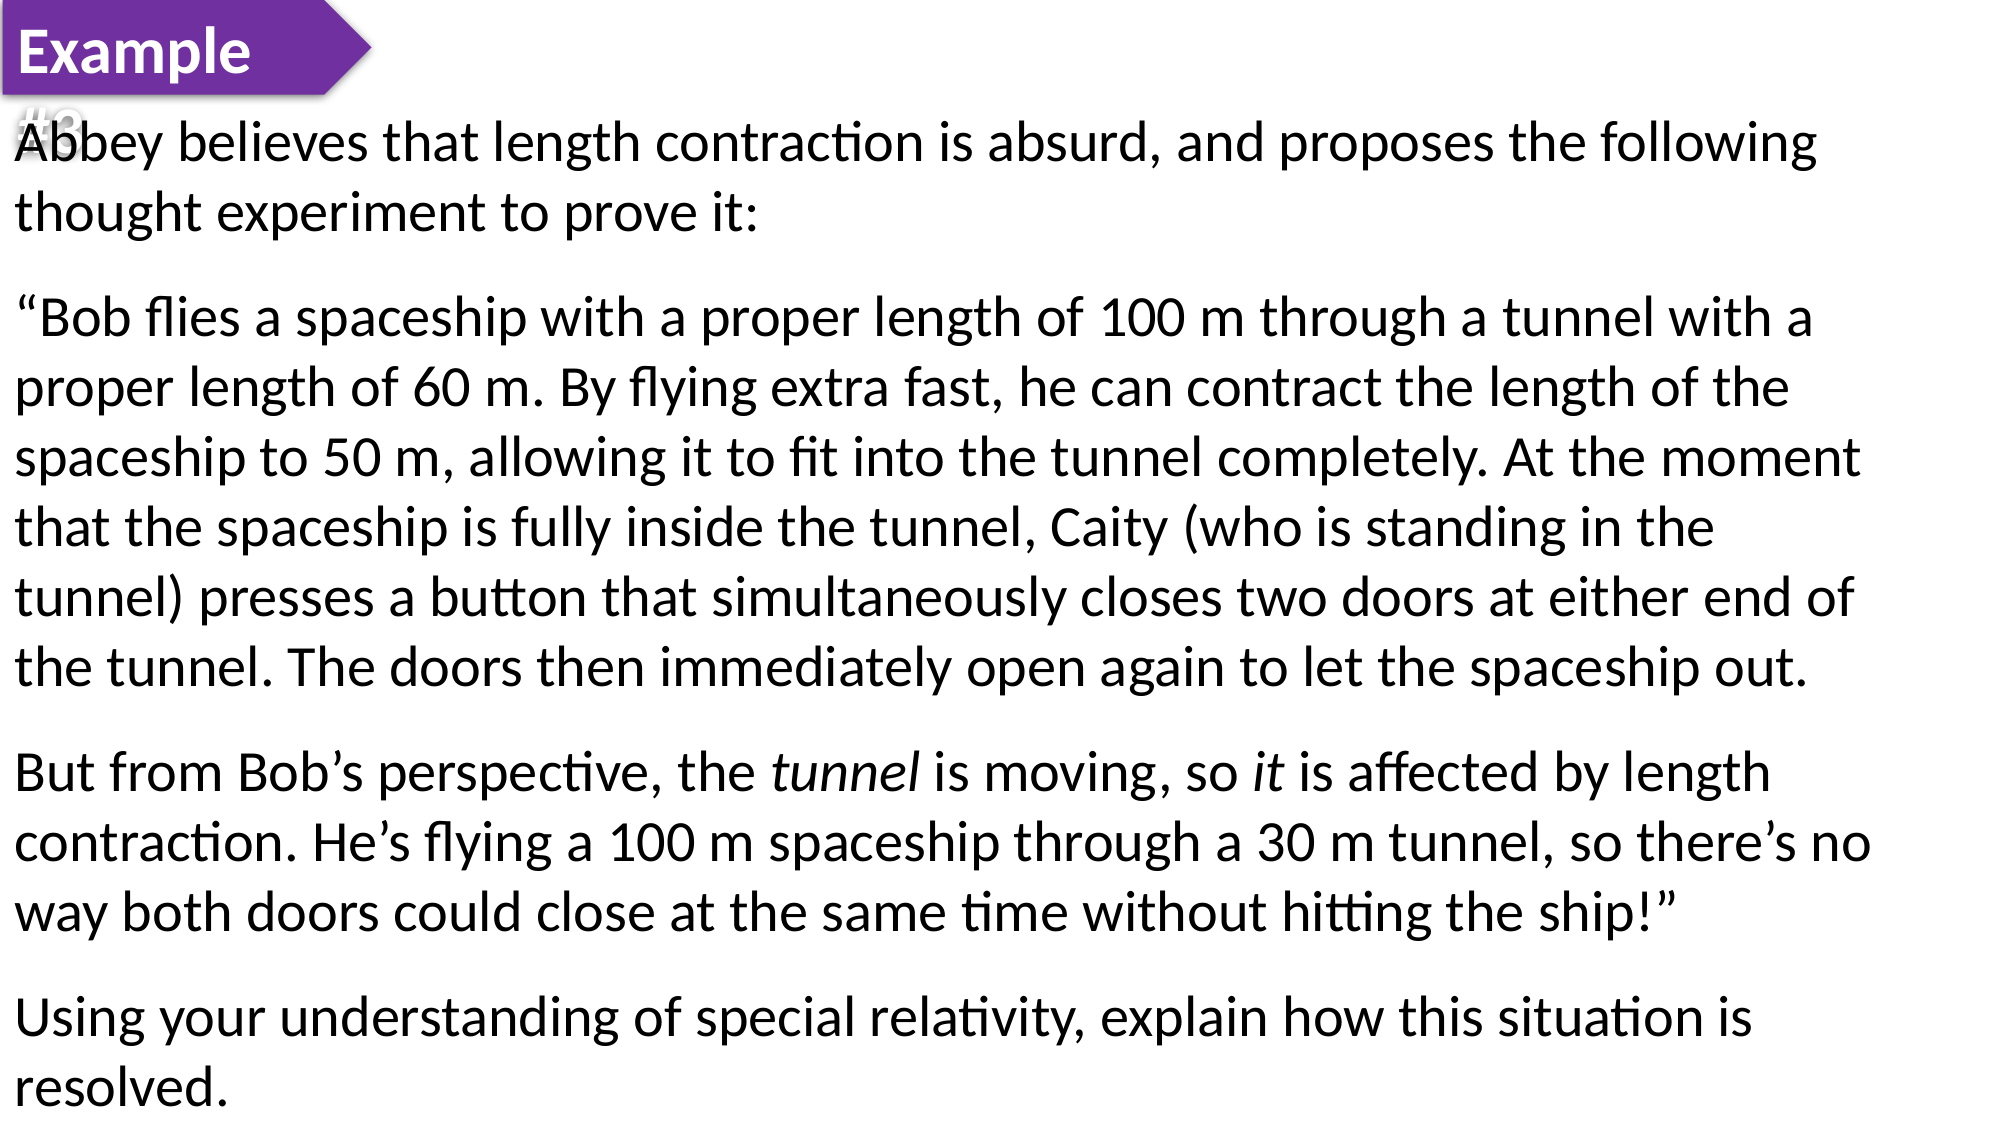

Example #3
Abbey believes that length contraction is absurd, and proposes the following thought experiment to prove it:

“Bob flies a spaceship with a proper length of 100 m through a tunnel with a proper length of 60 m. By flying extra fast, he can contract the length of the spaceship to 50 m, allowing it to fit into the tunnel completely. At the moment that the spaceship is fully inside the tunnel, Caity (who is standing in the tunnel) presses a button that simultaneously closes two doors at either end of the tunnel. The doors then immediately open again to let the spaceship out.

But from Bob’s perspective, the tunnel is moving, so it is affected by length contraction. He’s flying a 100 m spaceship through a 30 m tunnel, so there’s no way both doors could close at the same time without hitting the ship!”

Using your understanding of special relativity, explain how this situation is resolved.